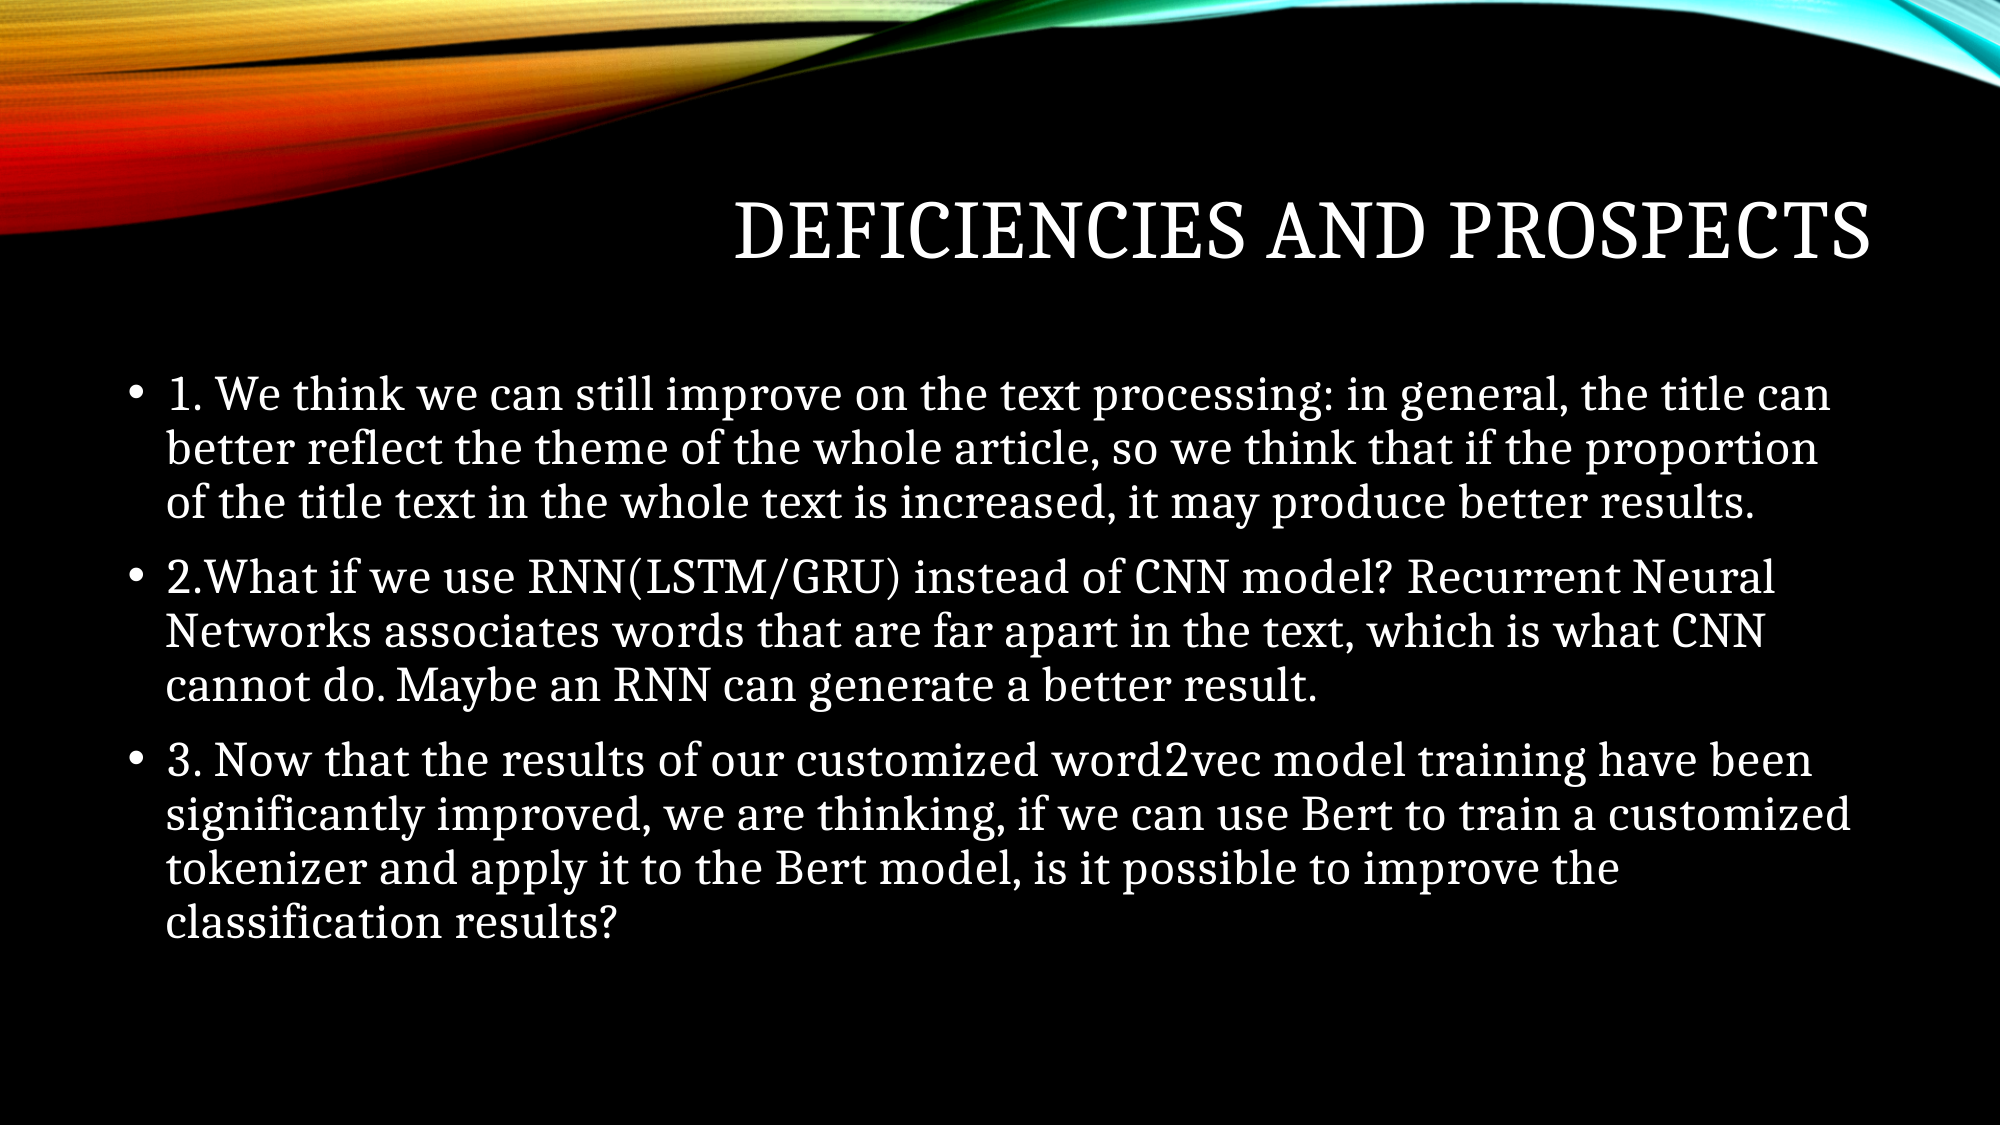

# Deficiencies and Prospects
1. We think we can still improve on the text processing: in general, the title can better reflect the theme of the whole article, so we think that if the proportion of the title text in the whole text is increased, it may produce better results.
2.What if we use RNN(LSTM/GRU) instead of CNN model? Recurrent Neural Networks associates words that are far apart in the text, which is what CNN cannot do. Maybe an RNN can generate a better result.
3. Now that the results of our customized word2vec model training have been significantly improved, we are thinking, if we can use Bert to train a customized tokenizer and apply it to the Bert model, is it possible to improve the classification results?